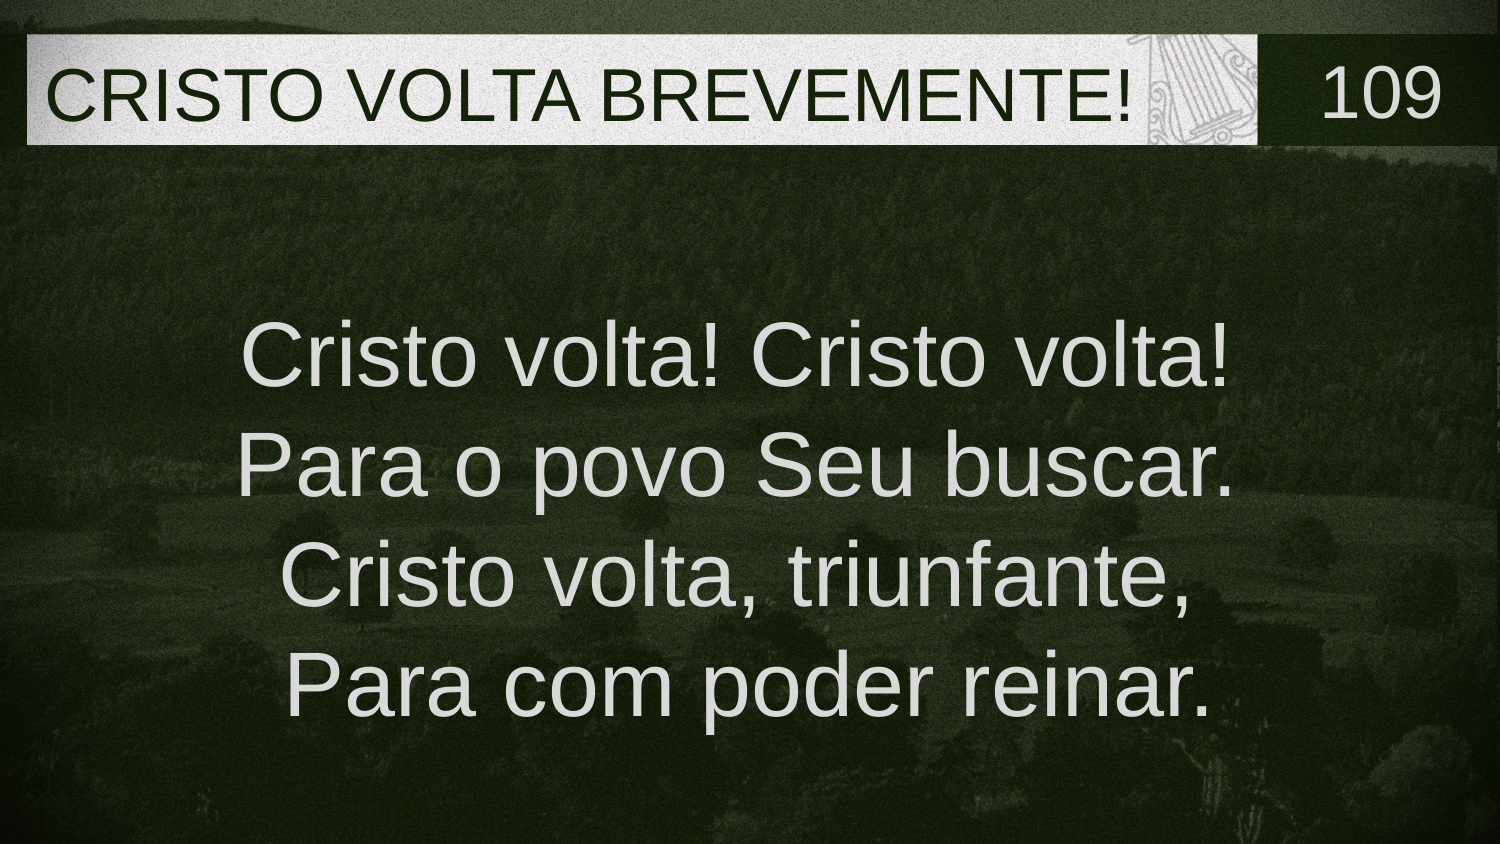

# CRISTO VOLTA BREVEMENTE!
109
Cristo volta! Cristo volta!
Para o povo Seu buscar.
Cristo volta, triunfante,
Para com poder reinar.